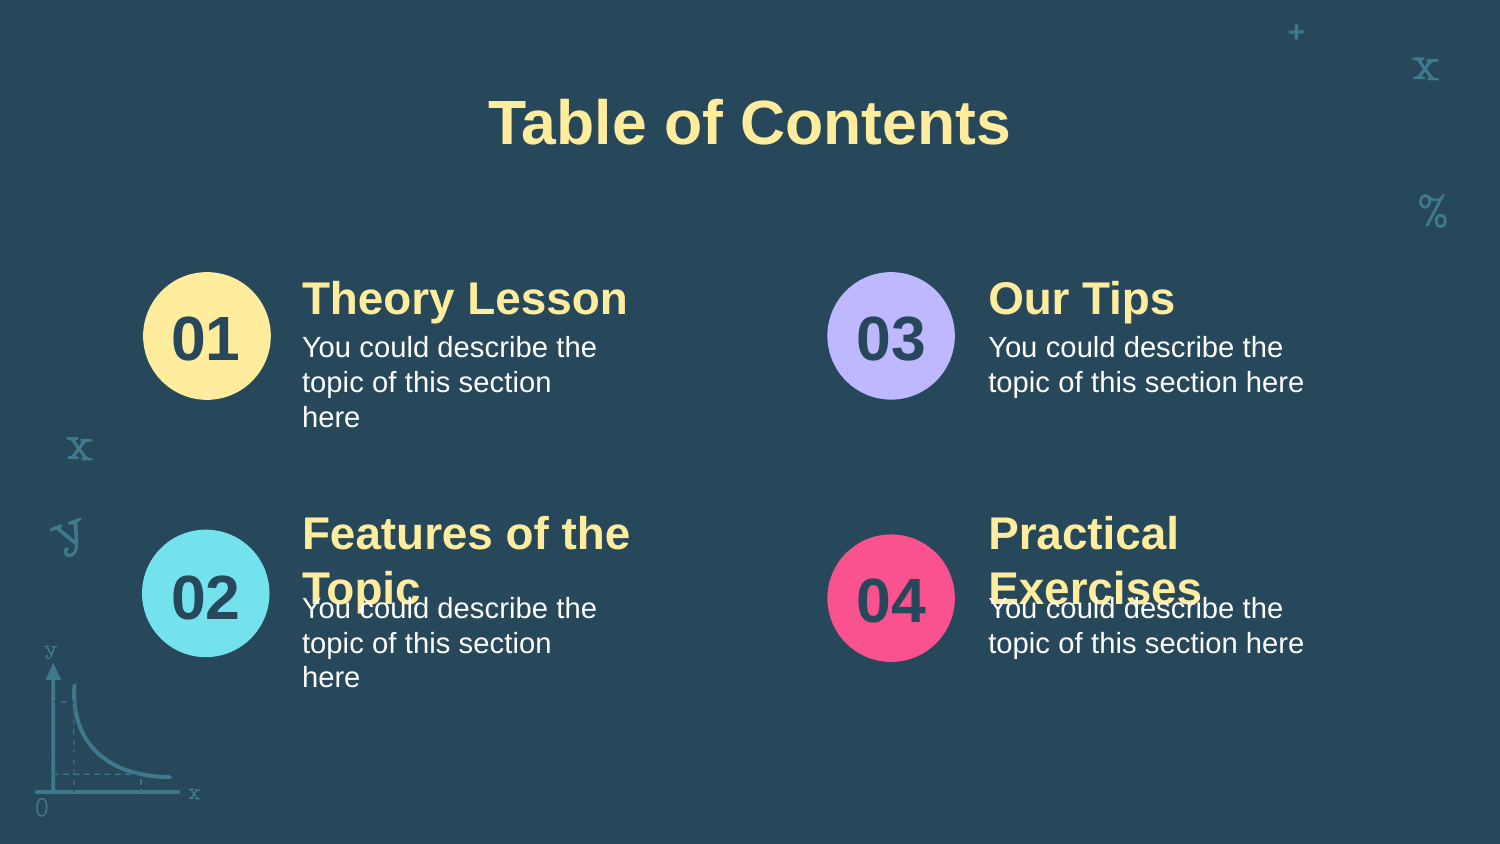

Table of Contents
# Theory Lesson
Our Tips

01
03
You could describe the topic of this section here
You could describe the topic of this section here
Features of the Topic
Practical Exercises

02
04
You could describe the topic of this section here
You could describe the topic of this section here